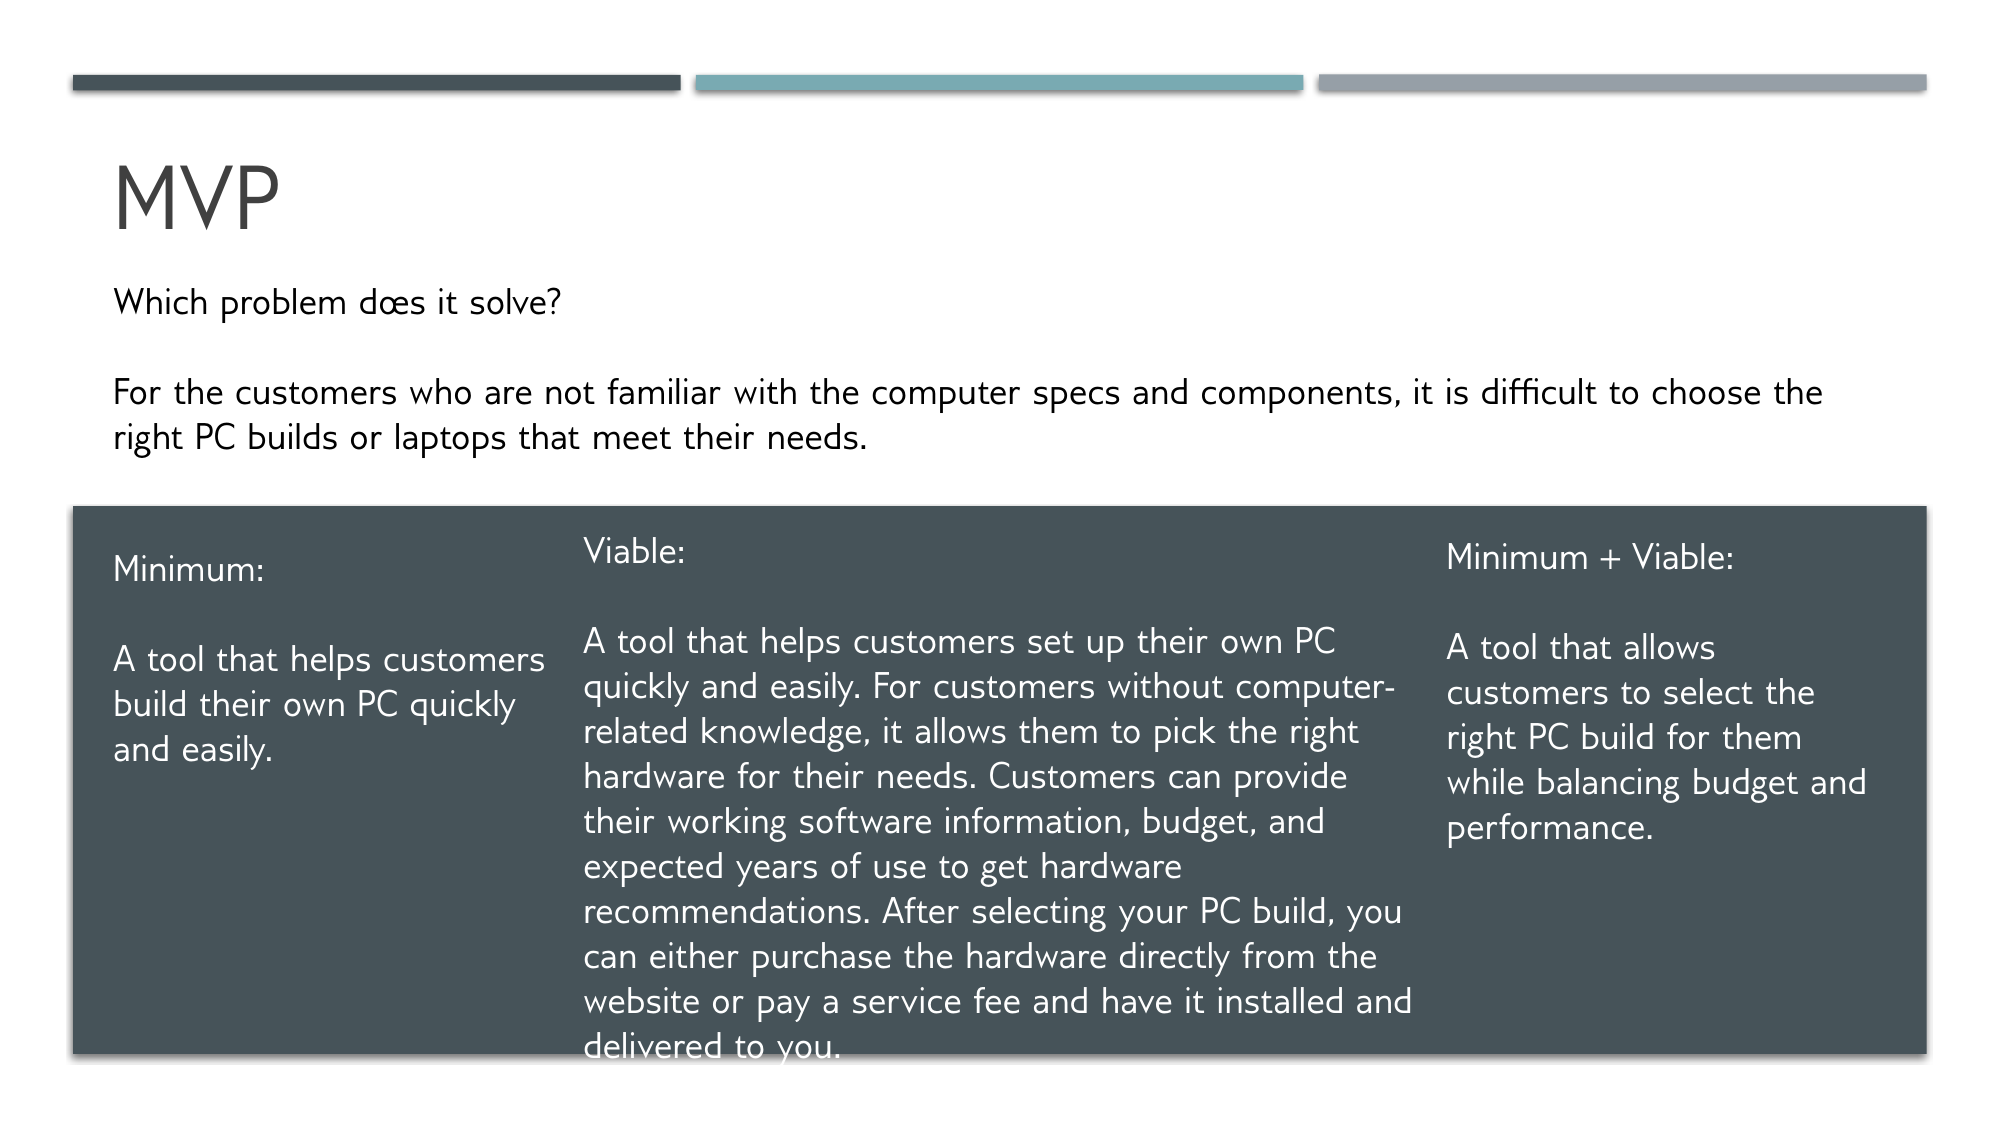

# MVP
Which problem does it solve?

For the customers who are not familiar with the computer specs and components, it is difficult to choose the right PC builds or laptops that meet their needs.
Viable:

A tool that helps customers set up their own PC quickly and easily. For customers without computer-related knowledge, it allows them to pick the right hardware for their needs. Customers can provide their working software information, budget, and expected years of use to get hardware recommendations. After selecting your PC build, you can either purchase the hardware directly from the website or pay a service fee and have it installed and delivered to you.
Minimum + Viable:

A tool that allows customers to select the right PC build for them while balancing budget and performance.
Minimum:

A tool that helps customers build their own PC quickly and easily.